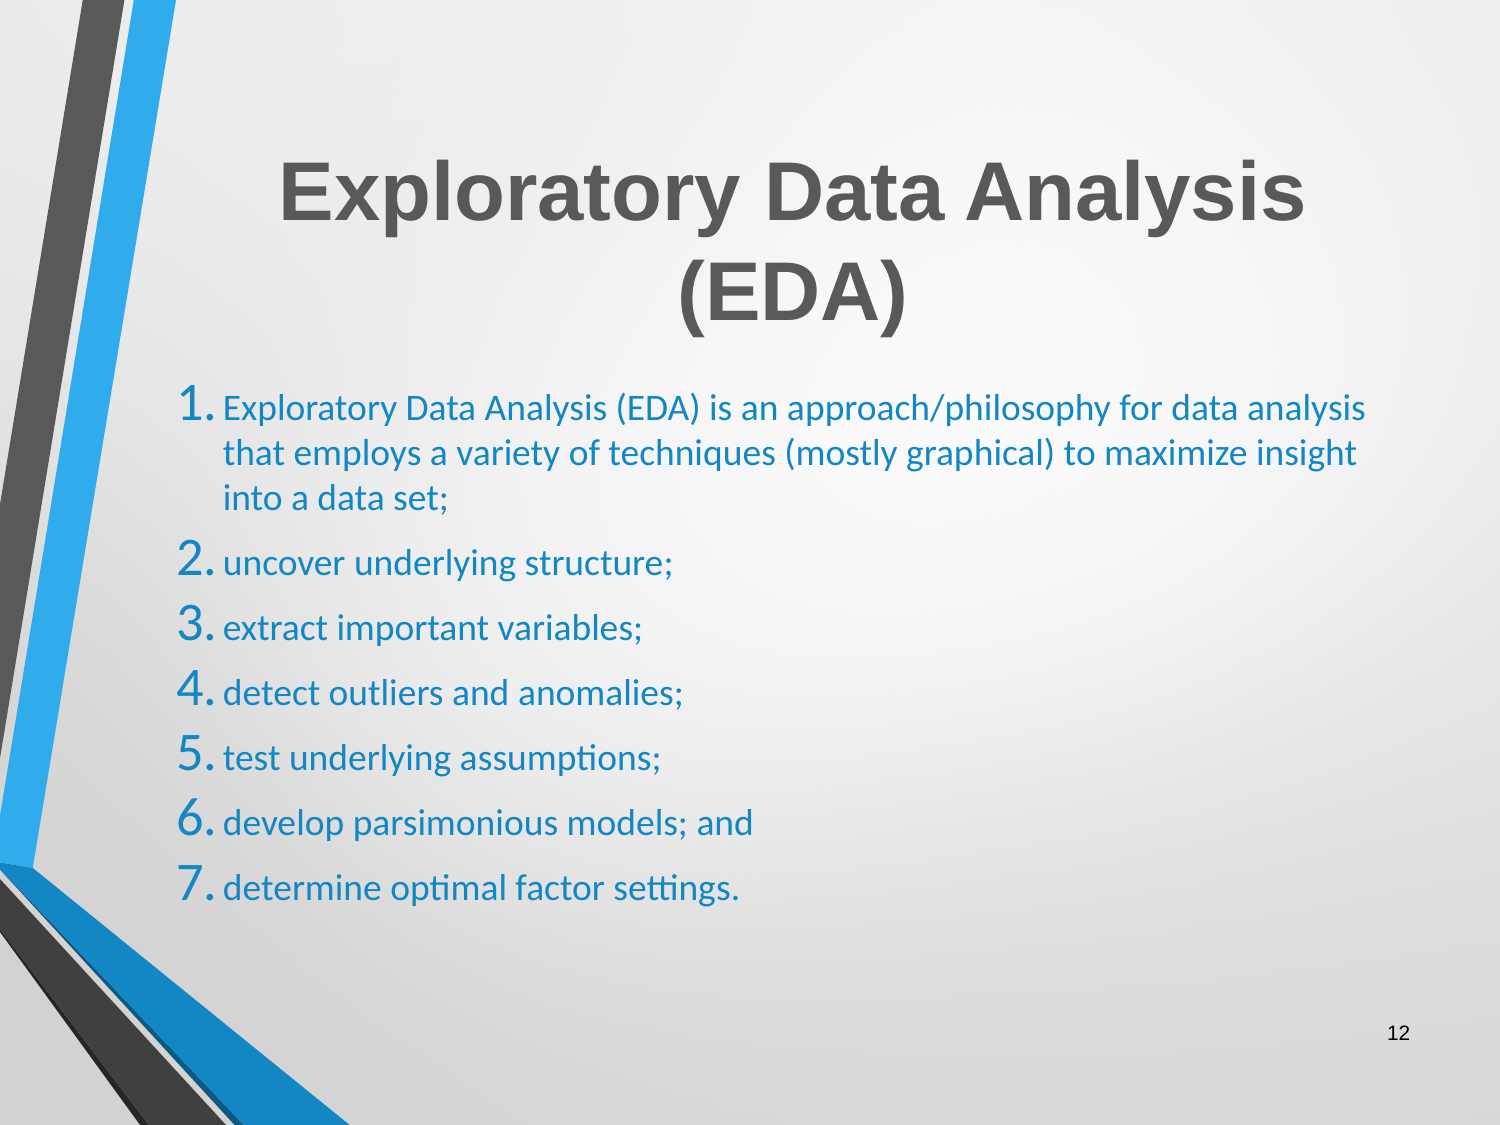

# Exploratory Data Analysis (EDA)
Exploratory Data Analysis (EDA) is an approach/philosophy for data analysis that employs a variety of techniques (mostly graphical) to maximize insight into a data set;
uncover underlying structure;
extract important variables;
detect outliers and anomalies;
test underlying assumptions;
develop parsimonious models; and
determine optimal factor settings.

12